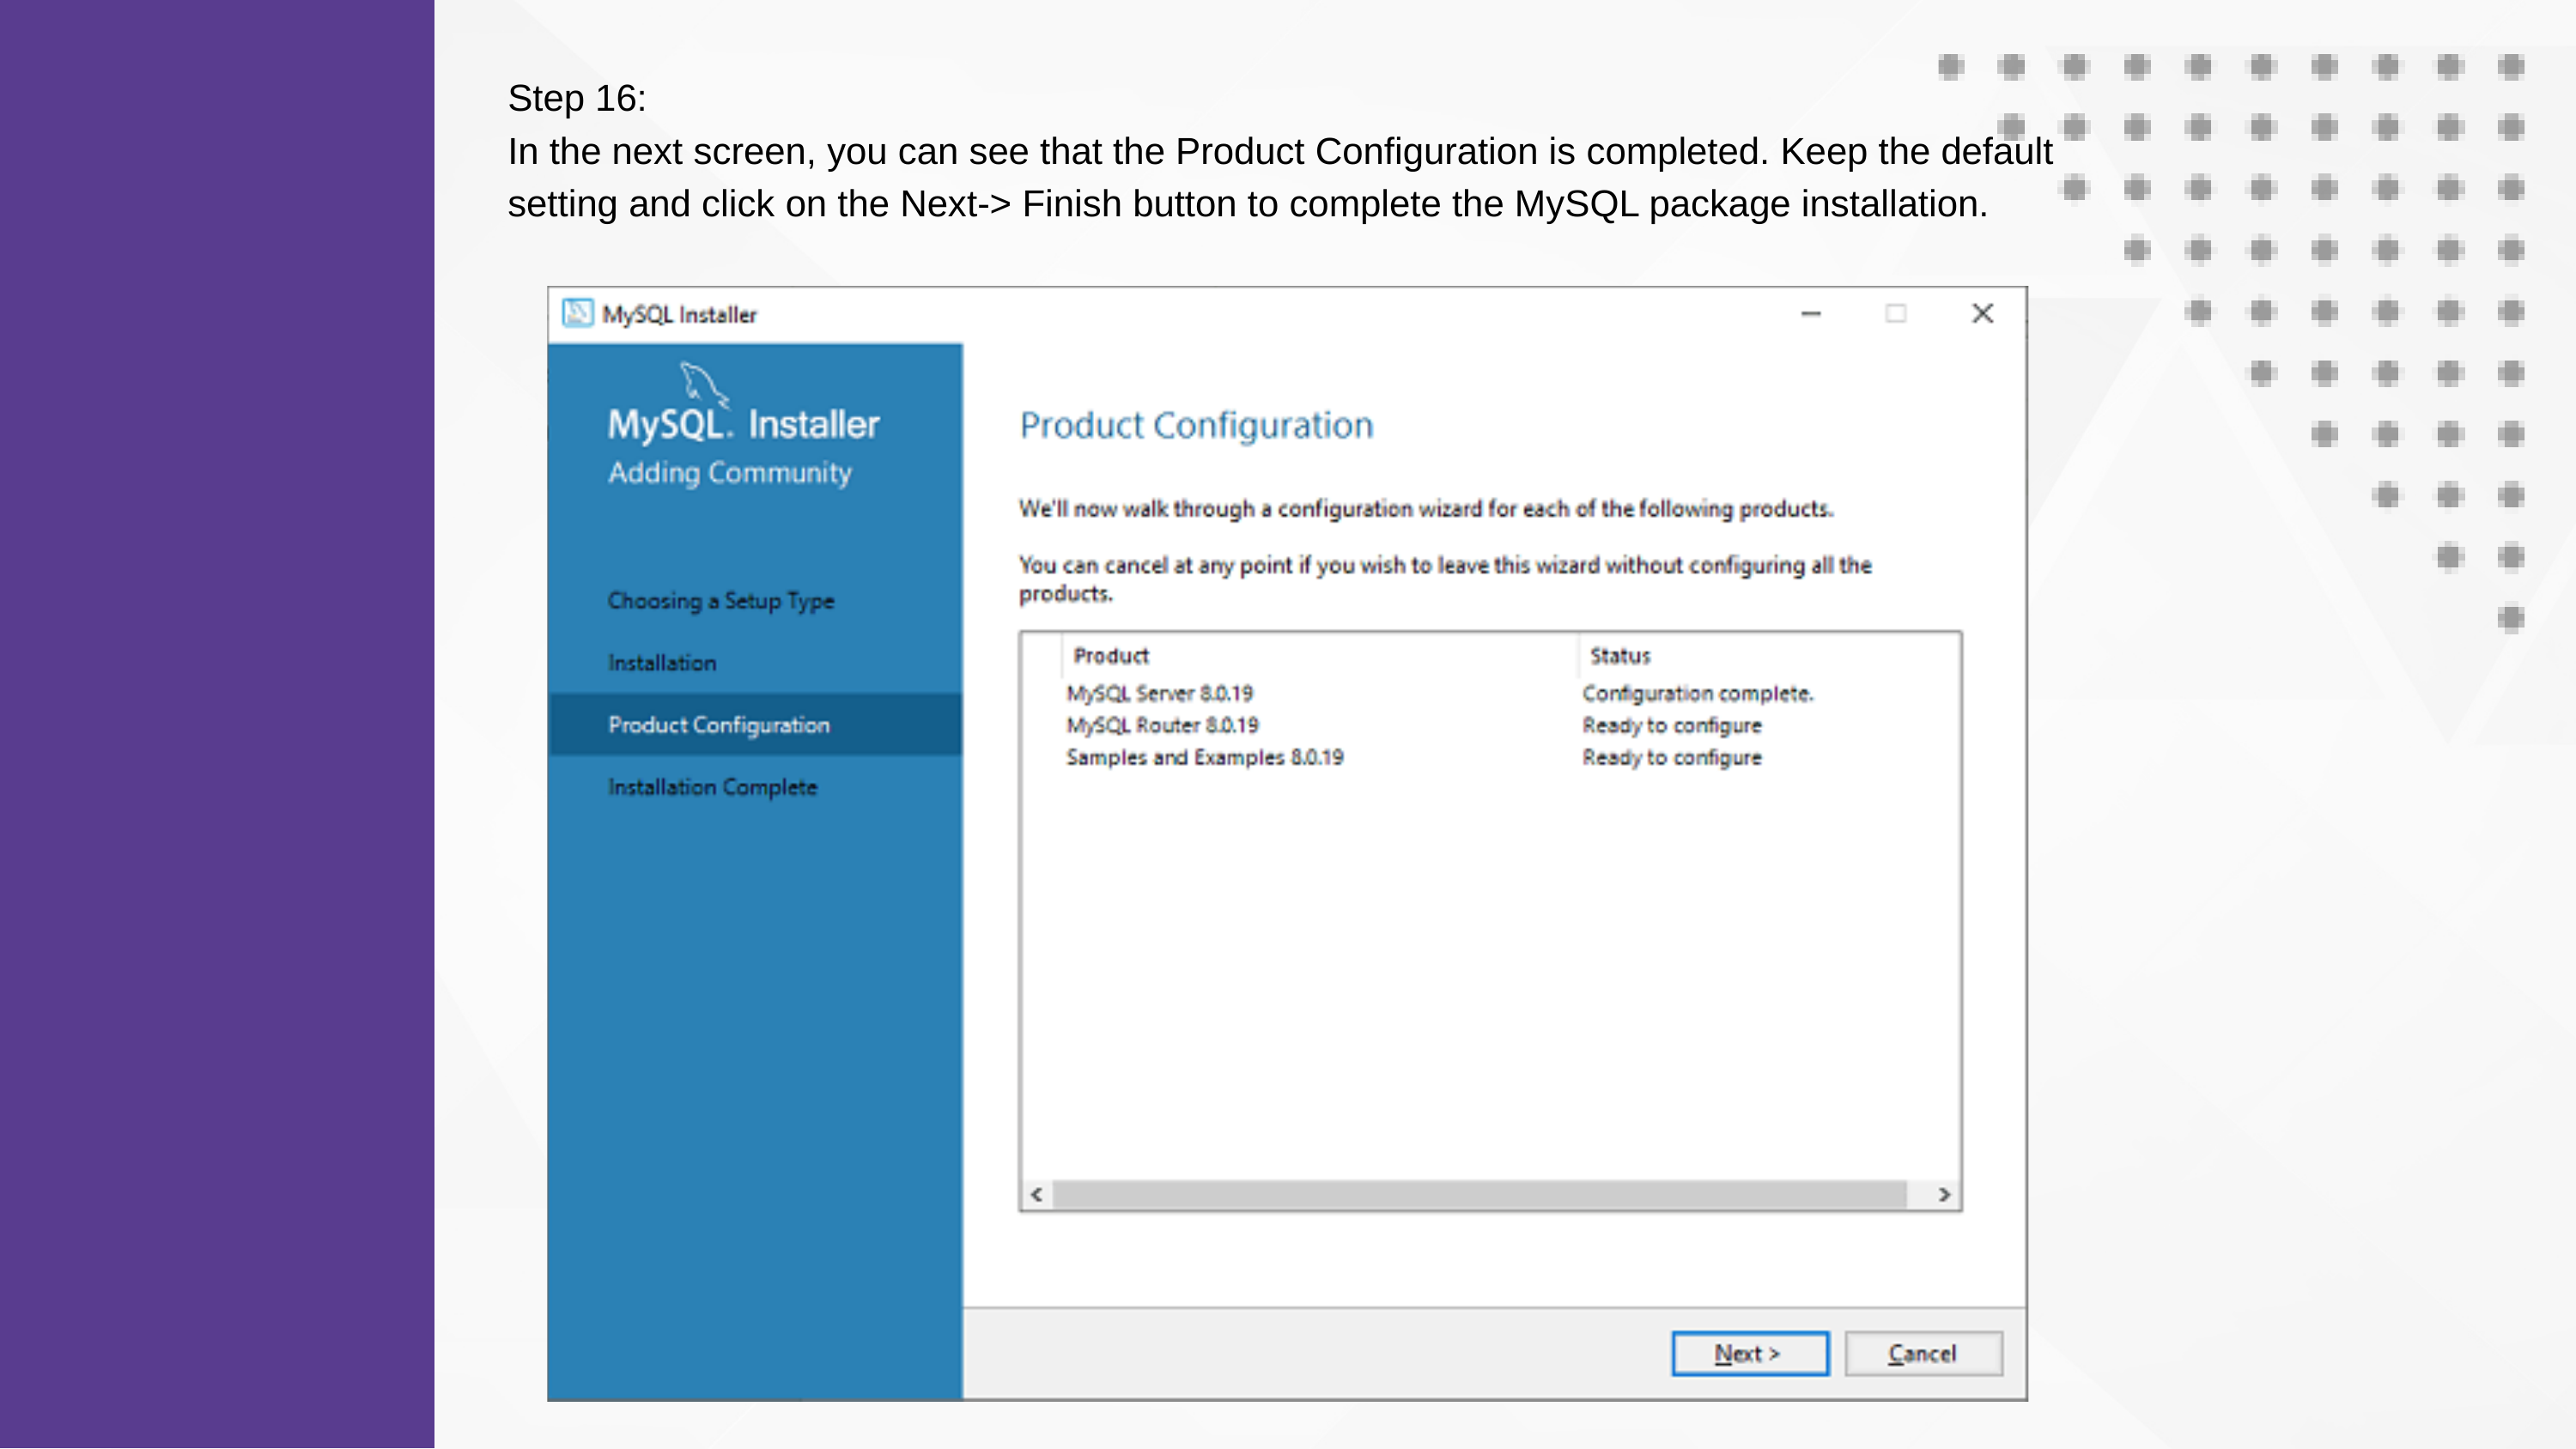

Step 16:
In the next screen, you can see that the Product Configuration is completed. Keep the default setting and click on the Next-> Finish button to complete the MySQL package installation.